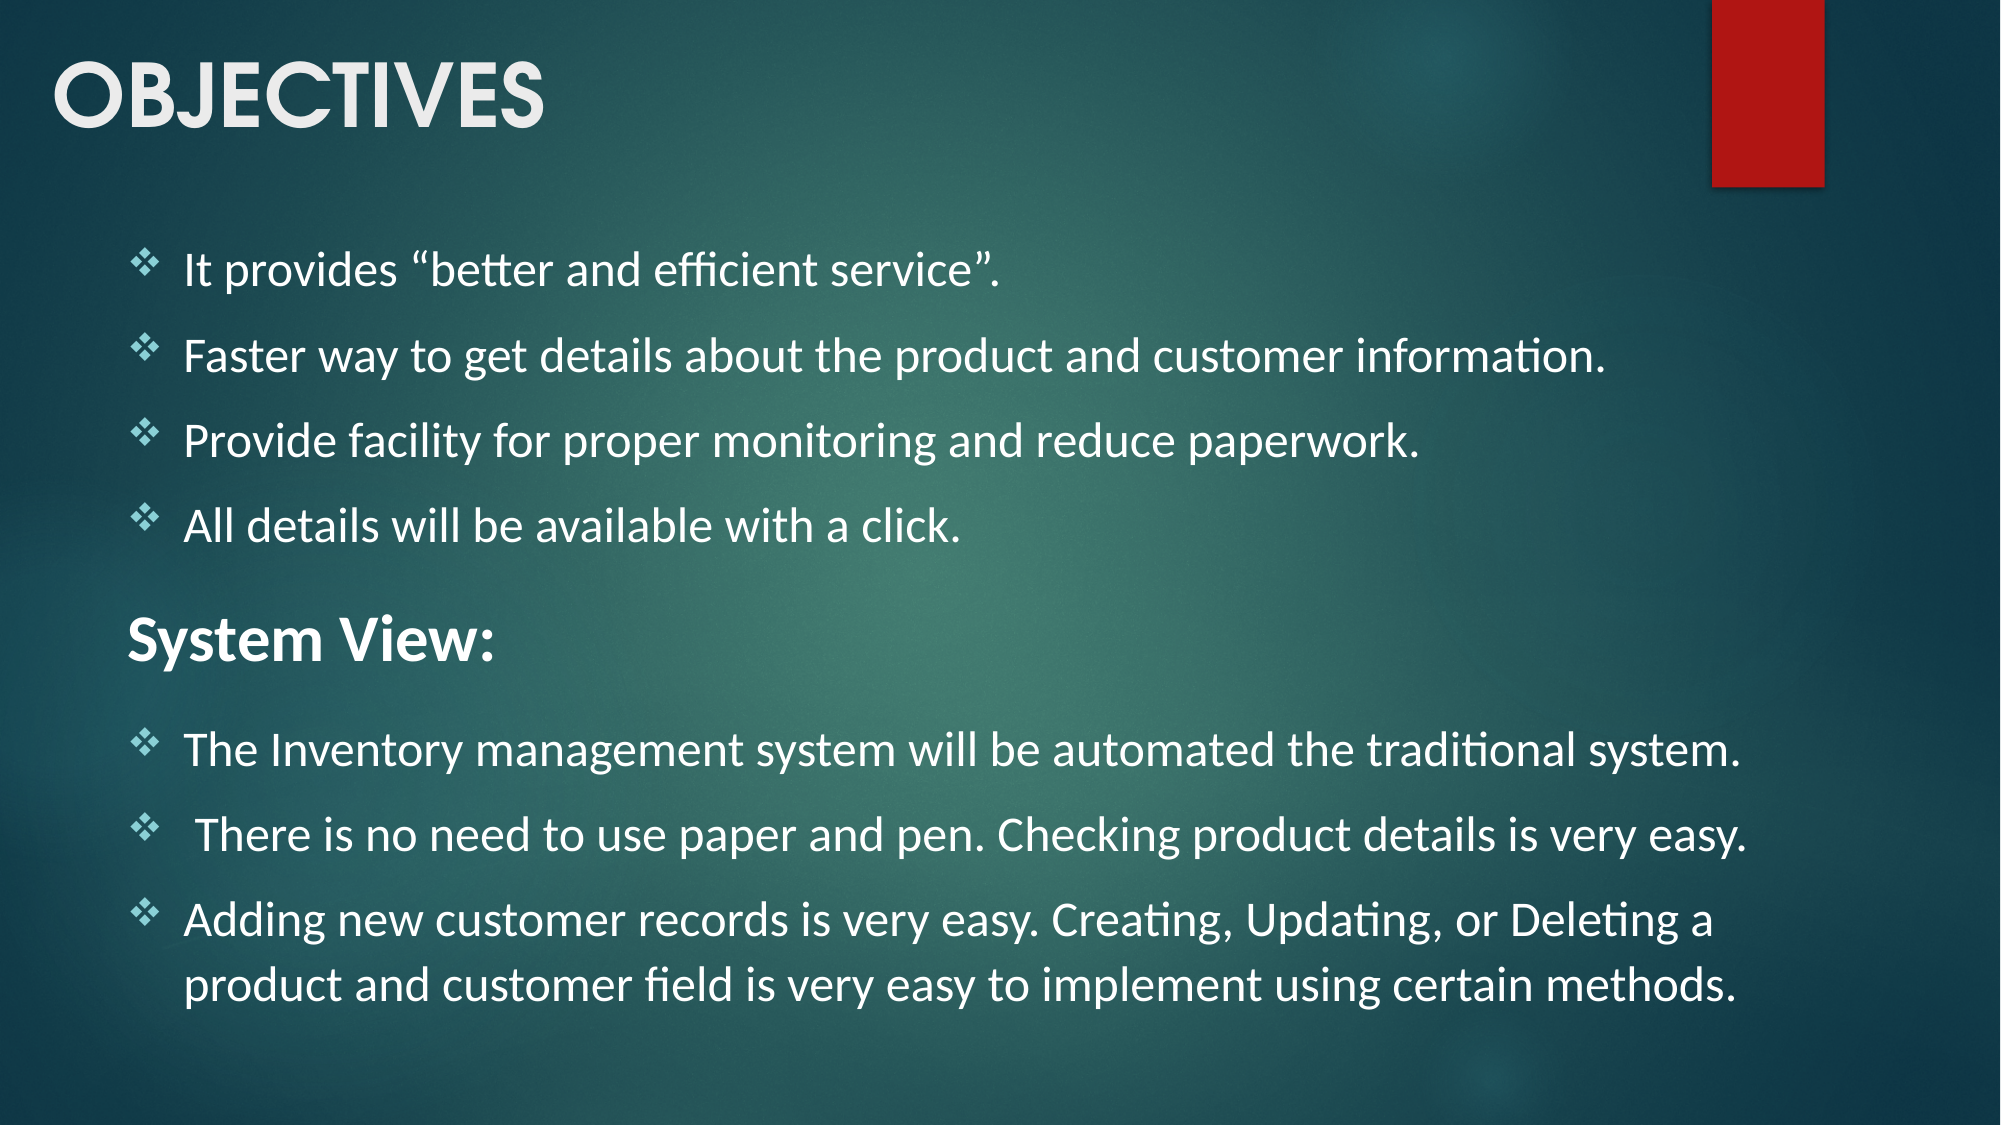

# OBJECTIVES

It provides “better and efficient service”.
Faster way to get details about the product and customer information.
Provide facility for proper monitoring and reduce paperwork.
All details will be available with a click.
System View:
The Inventory management system will be automated the traditional system.
 There is no need to use paper and pen. Checking product details is very easy.
Adding new customer records is very easy. Creating, Updating, or Deleting a product and customer field is very easy to implement using certain methods.